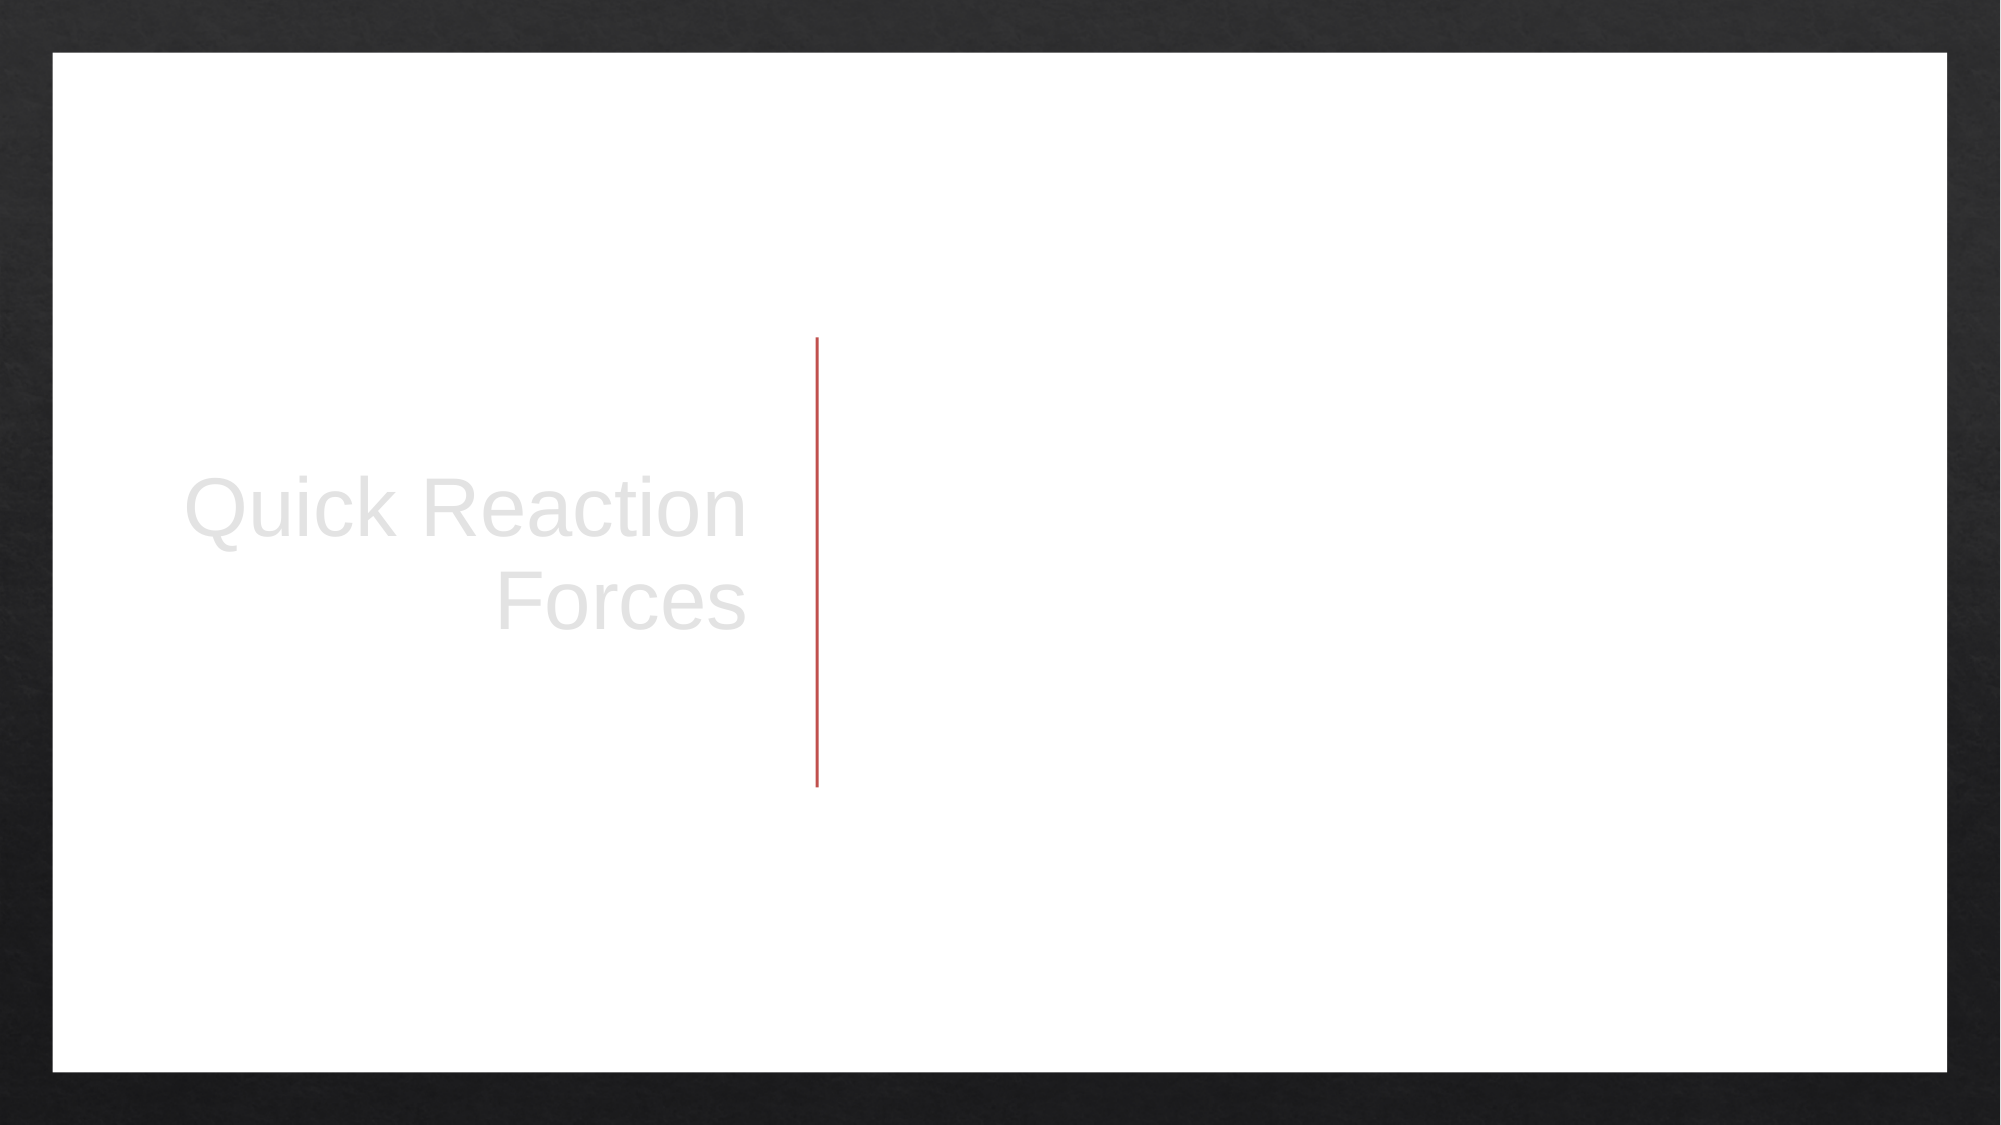

Quick Reaction Forces
Kebanyakan aktivitas militer menggunakan tanggapan cepat (fast respon) dengan kemampuan olah informasi yang cepat maka menggunakan AR dapat lebih bermanfaat.